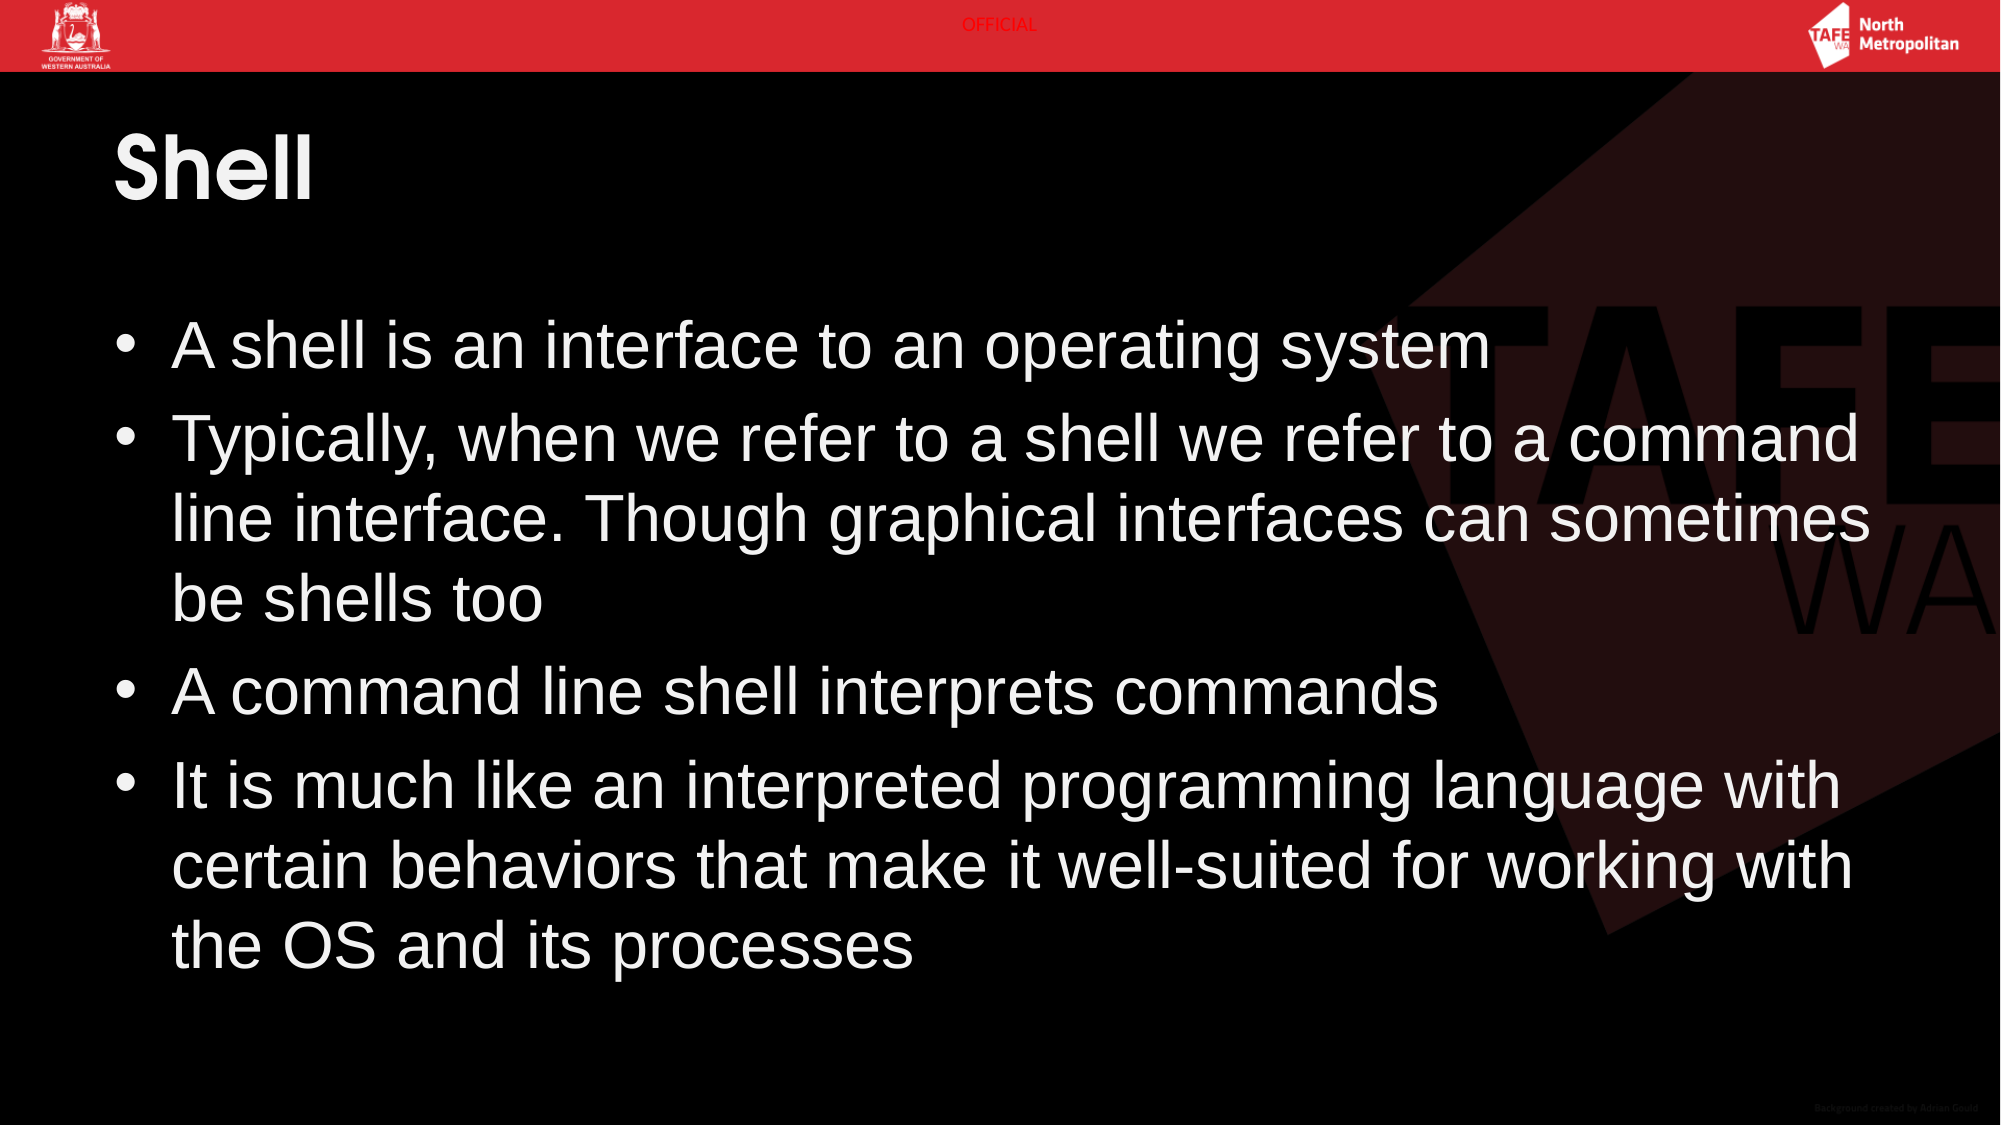

# Shell
A shell is an interface to an operating system
Typically, when we refer to a shell we refer to a command line interface. Though graphical interfaces can sometimes be shells too
A command line shell interprets commands
It is much like an interpreted programming language with certain behaviors that make it well-suited for working with the OS and its processes